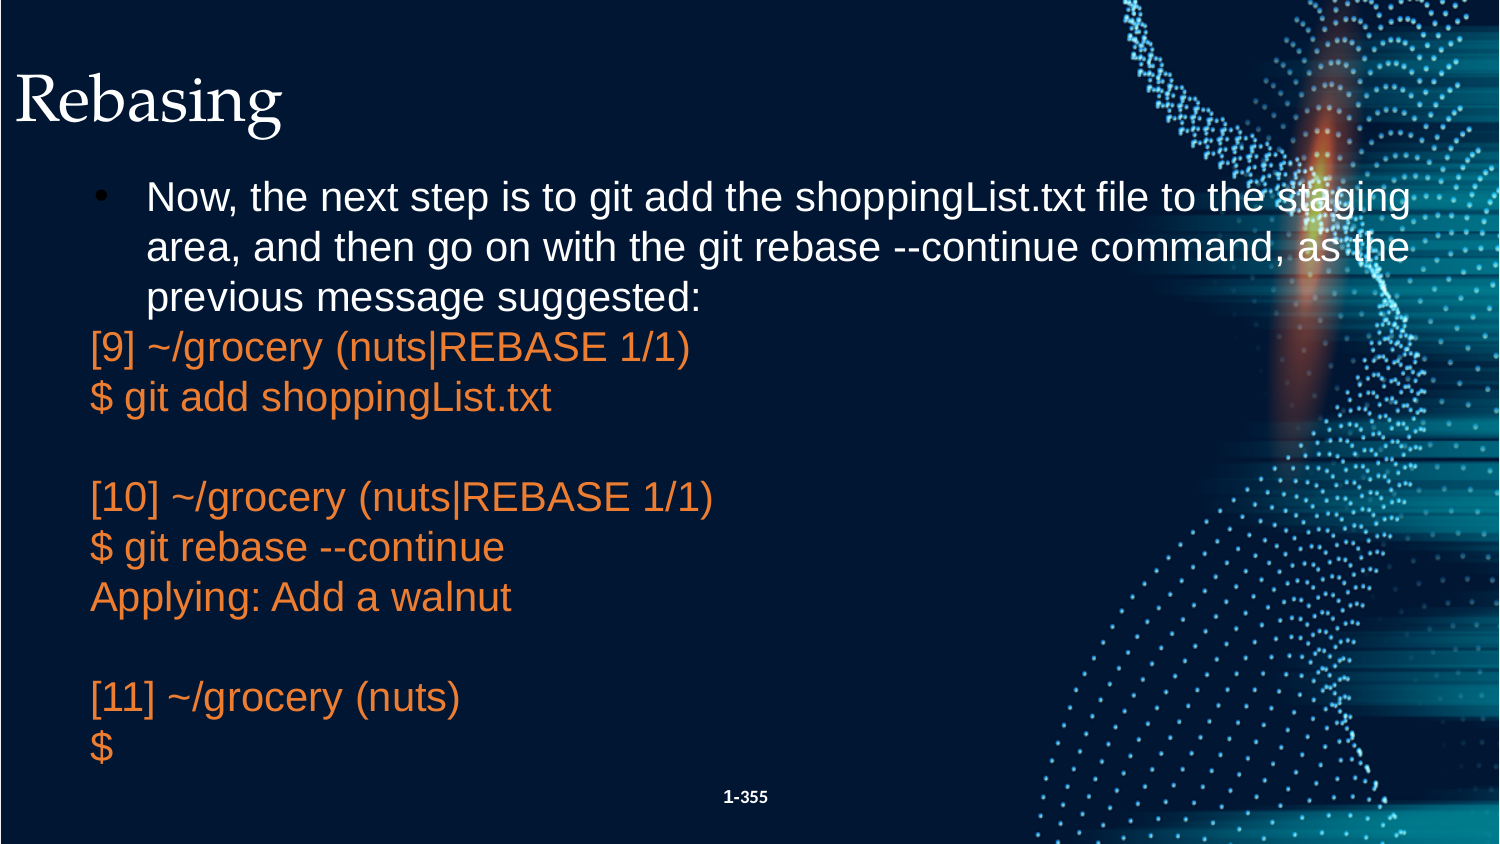

Rebasing
Now, the next step is to git add the shoppingList.txt file to the staging area, and then go on with the git rebase --continue command, as the previous message suggested:
[9] ~/grocery (nuts|REBASE 1/1)
$ git add shoppingList.txt

[10] ~/grocery (nuts|REBASE 1/1)
$ git rebase --continue
Applying: Add a walnut

[11] ~/grocery (nuts)
$
1-355